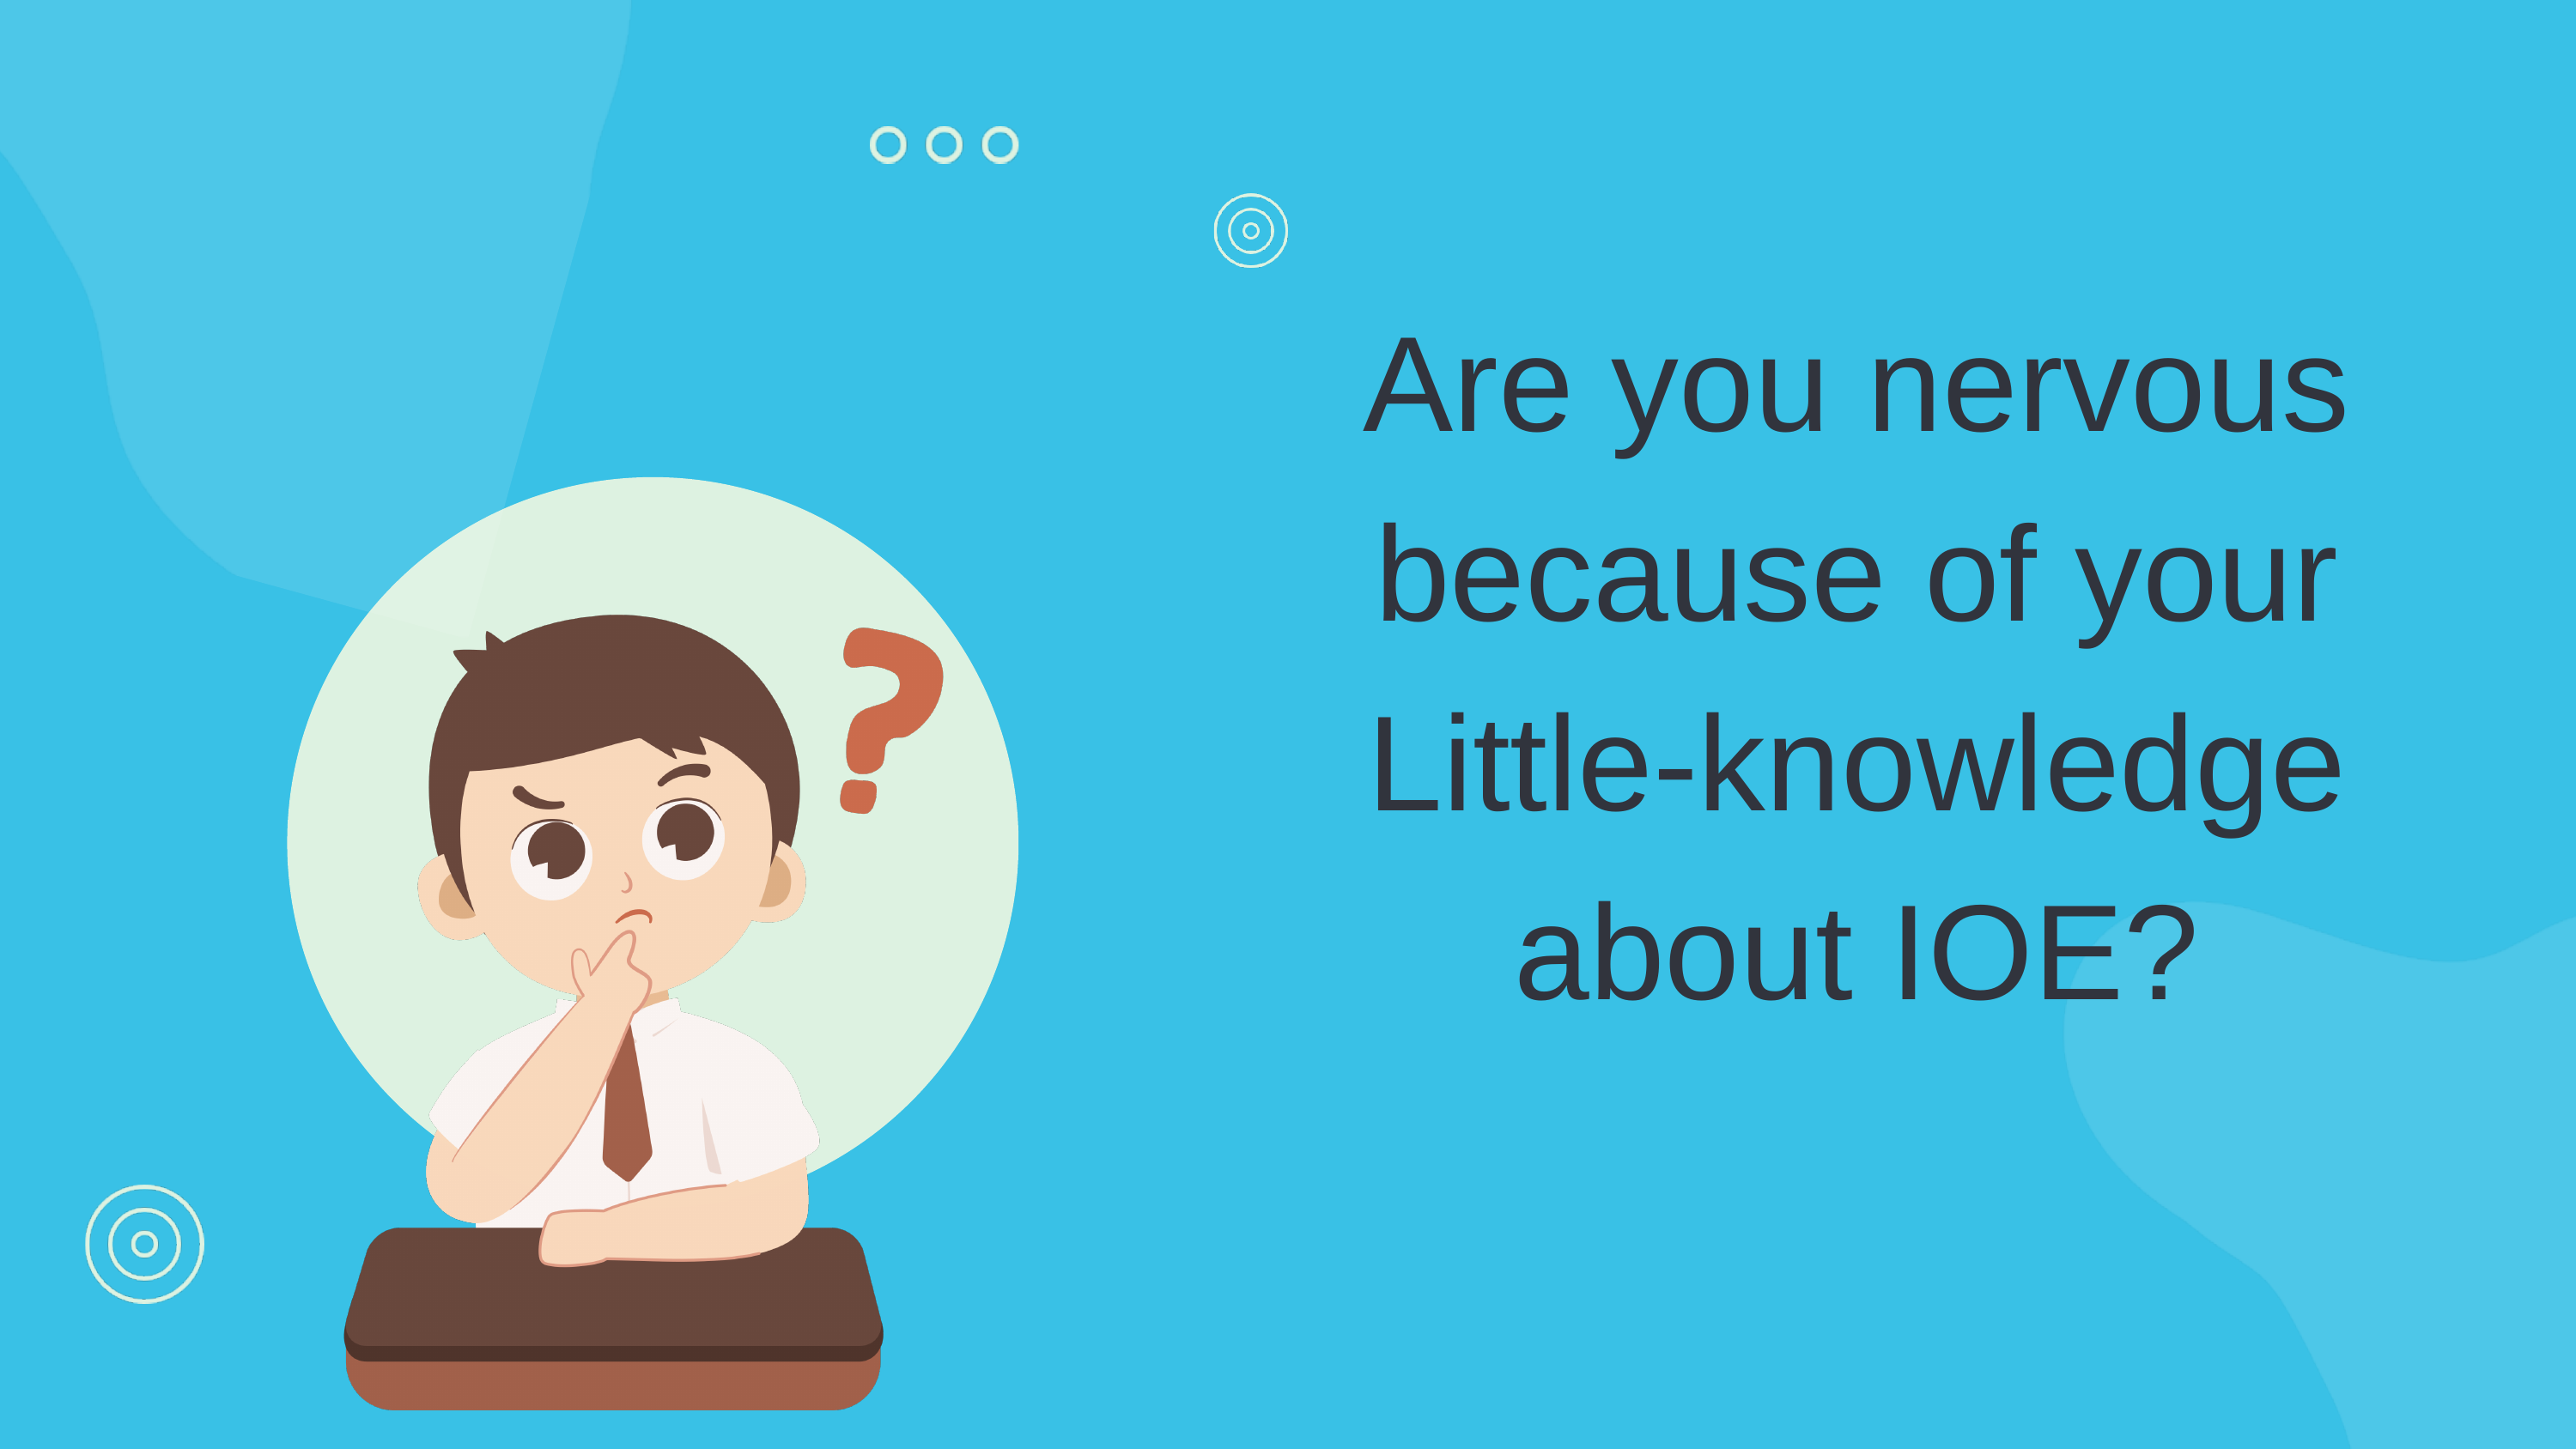

Are you nervous because of your Little-knowledge about IOE?